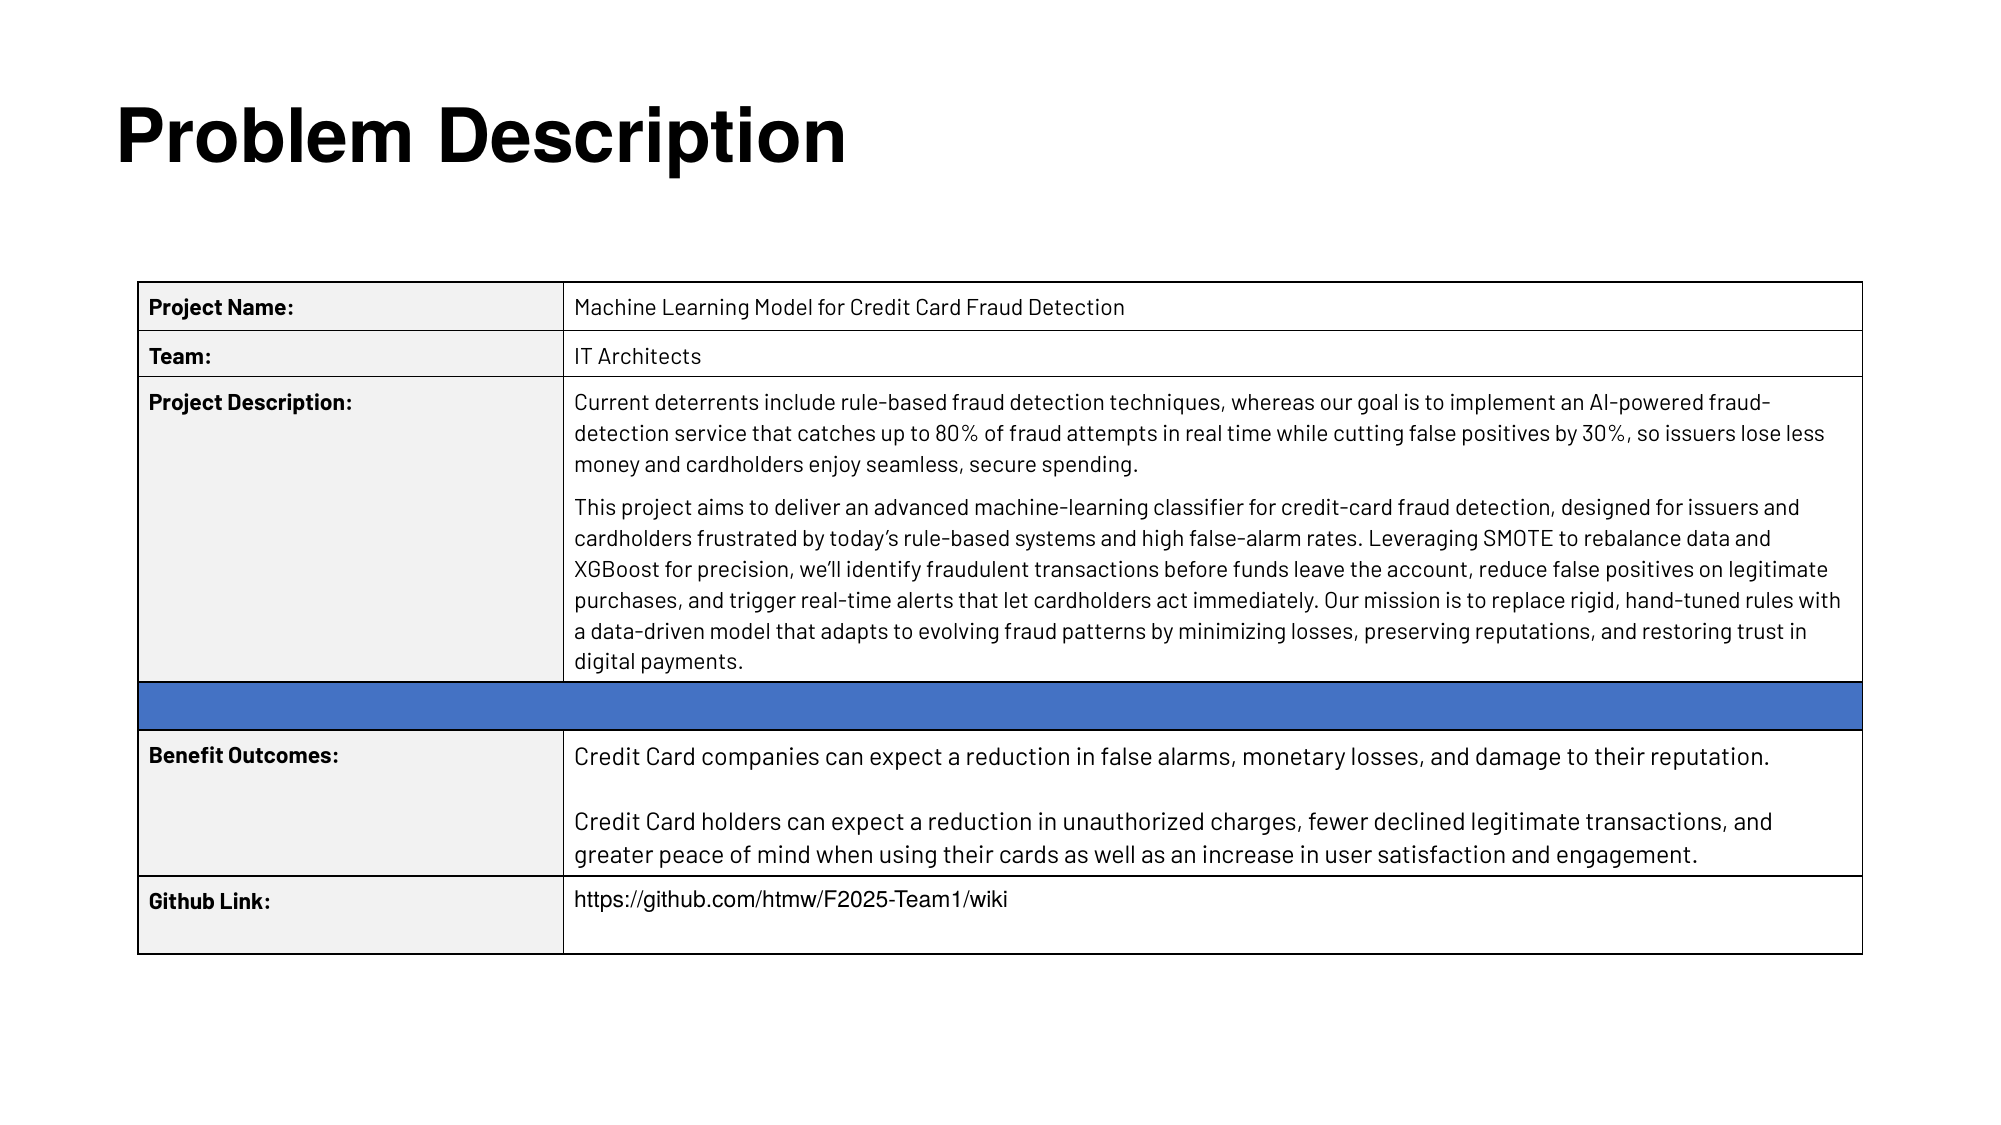

# Problem Description
| Project Name: | Machine Learning Model for Credit Card Fraud Detection |
| --- | --- |
| Team: | IT Architects |
| Project Description: | Current deterrents include rule-based fraud detection techniques, whereas our goal is to implement an AI-powered fraud-detection service that catches up to 80% of fraud attempts in real time while cutting false positives by 30%, so issuers lose less money and cardholders enjoy seamless, secure spending.  This project aims to deliver an advanced machine-learning classifier for credit-card fraud detection, designed for issuers and cardholders frustrated by today’s rule-based systems and high false-alarm rates. Leveraging SMOTE to rebalance data and XGBoost for precision, we’ll identify fraudulent transactions before funds leave the account, reduce false positives on legitimate purchases, and trigger real-time alerts that let cardholders act immediately. Our mission is to replace rigid, hand-tuned rules with a data-driven model that adapts to evolving fraud patterns by minimizing losses, preserving reputations, and restoring trust in digital payments. |
|  |  |
| Benefit Outcomes: | Credit Card companies can expect a reduction in false alarms, monetary losses, and damage to their reputation.    Credit Card holders can expect a reduction in unauthorized charges, fewer declined legitimate transactions, and greater peace of mind when using their cards as well as an increase in user satisfaction and engagement. |
| Github Link: | https://github.com/htmw/F2025-Team1/wiki |